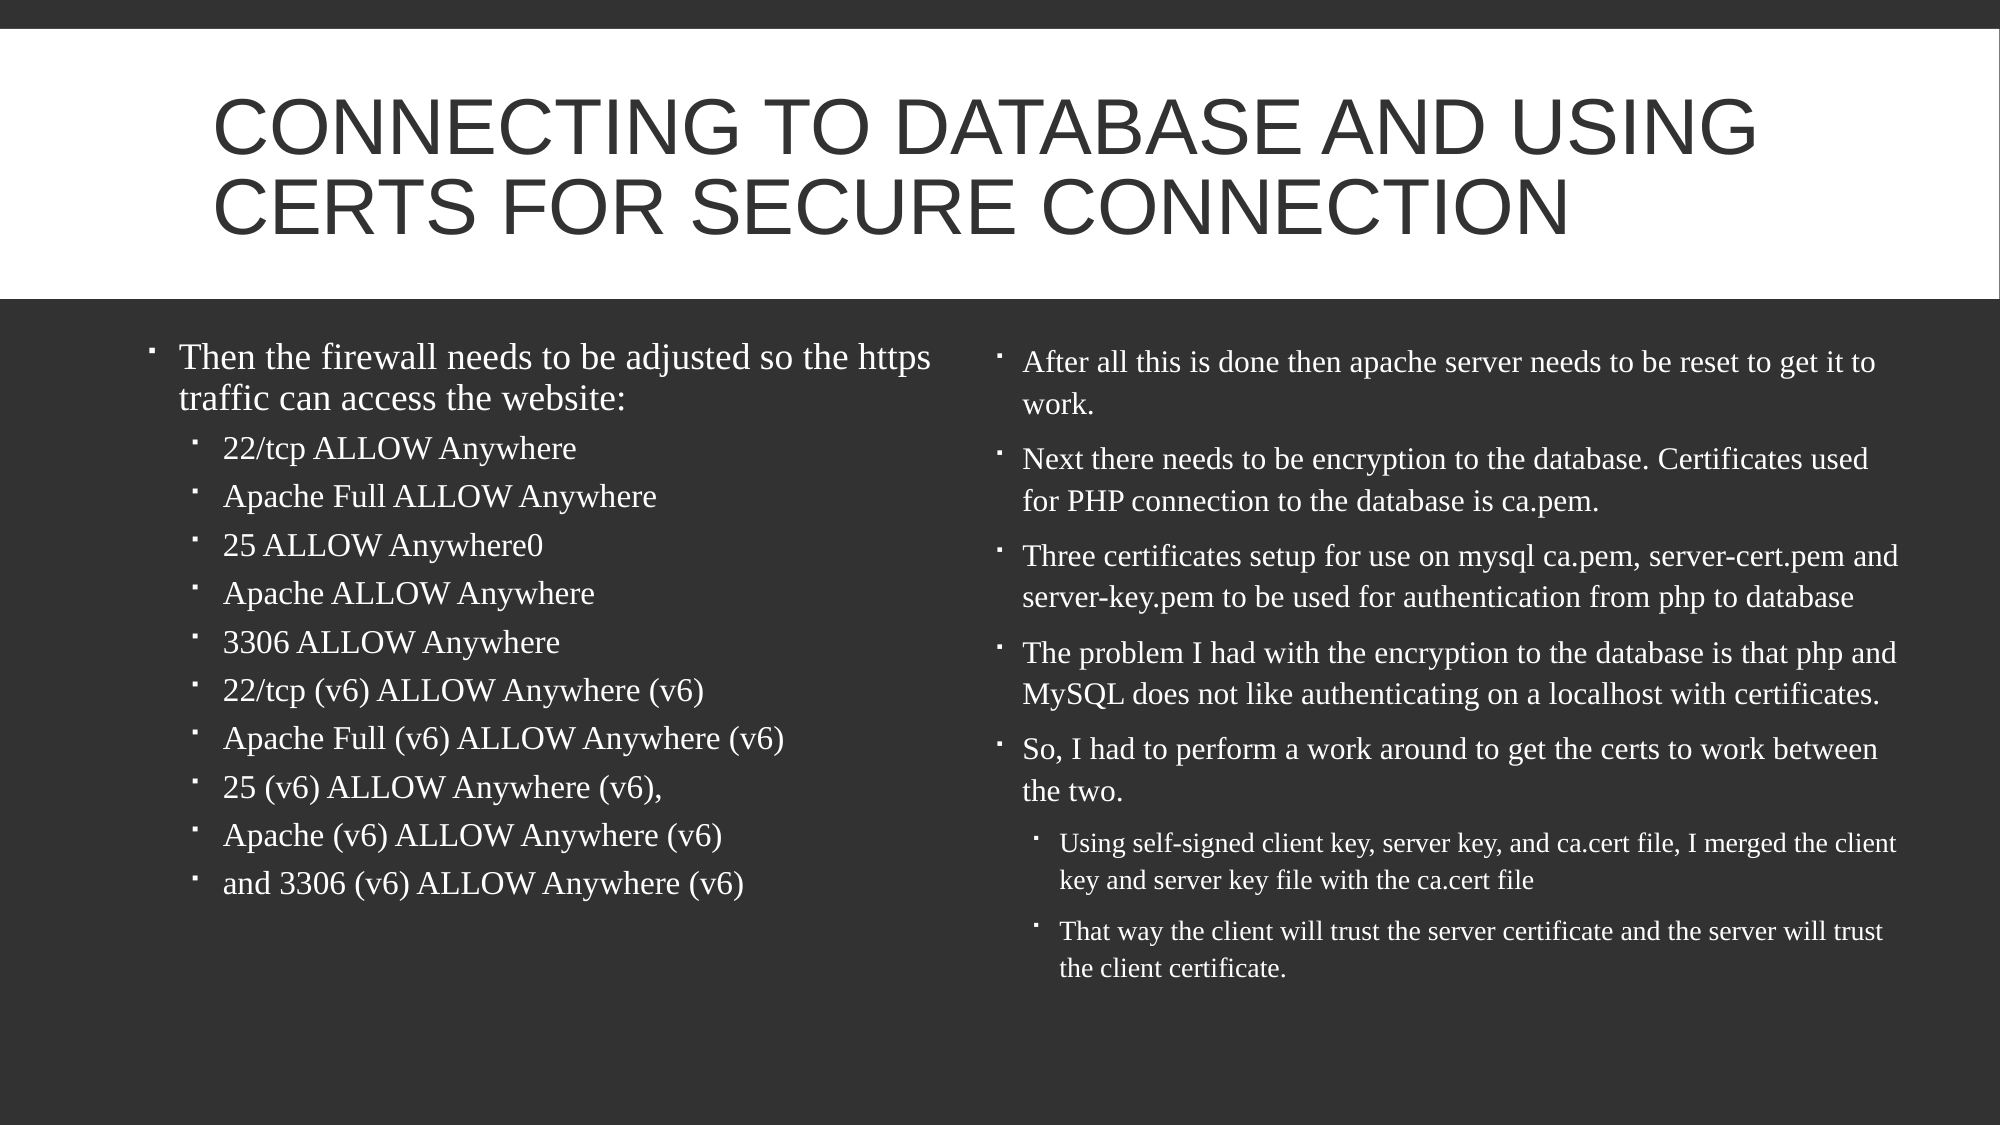

# Connecting to database and using certs for secure connection
Then the firewall needs to be adjusted so the https traffic can access the website:
22/tcp ALLOW Anywhere
Apache Full ALLOW Anywhere
25 ALLOW Anywhere0
Apache ALLOW Anywhere
3306 ALLOW Anywhere
22/tcp (v6) ALLOW Anywhere (v6)
Apache Full (v6) ALLOW Anywhere (v6)
25 (v6) ALLOW Anywhere (v6),
Apache (v6) ALLOW Anywhere (v6)
and 3306 (v6) ALLOW Anywhere (v6)
After all this is done then apache server needs to be reset to get it to work.
Next there needs to be encryption to the database. Certificates used for PHP connection to the database is ca.pem.
Three certificates setup for use on mysql ca.pem, server-cert.pem and server-key.pem to be used for authentication from php to database
The problem I had with the encryption to the database is that php and MySQL does not like authenticating on a localhost with certificates.
So, I had to perform a work around to get the certs to work between the two.
Using self-signed client key, server key, and ca.cert file, I merged the client key and server key file with the ca.cert file
That way the client will trust the server certificate and the server will trust the client certificate.